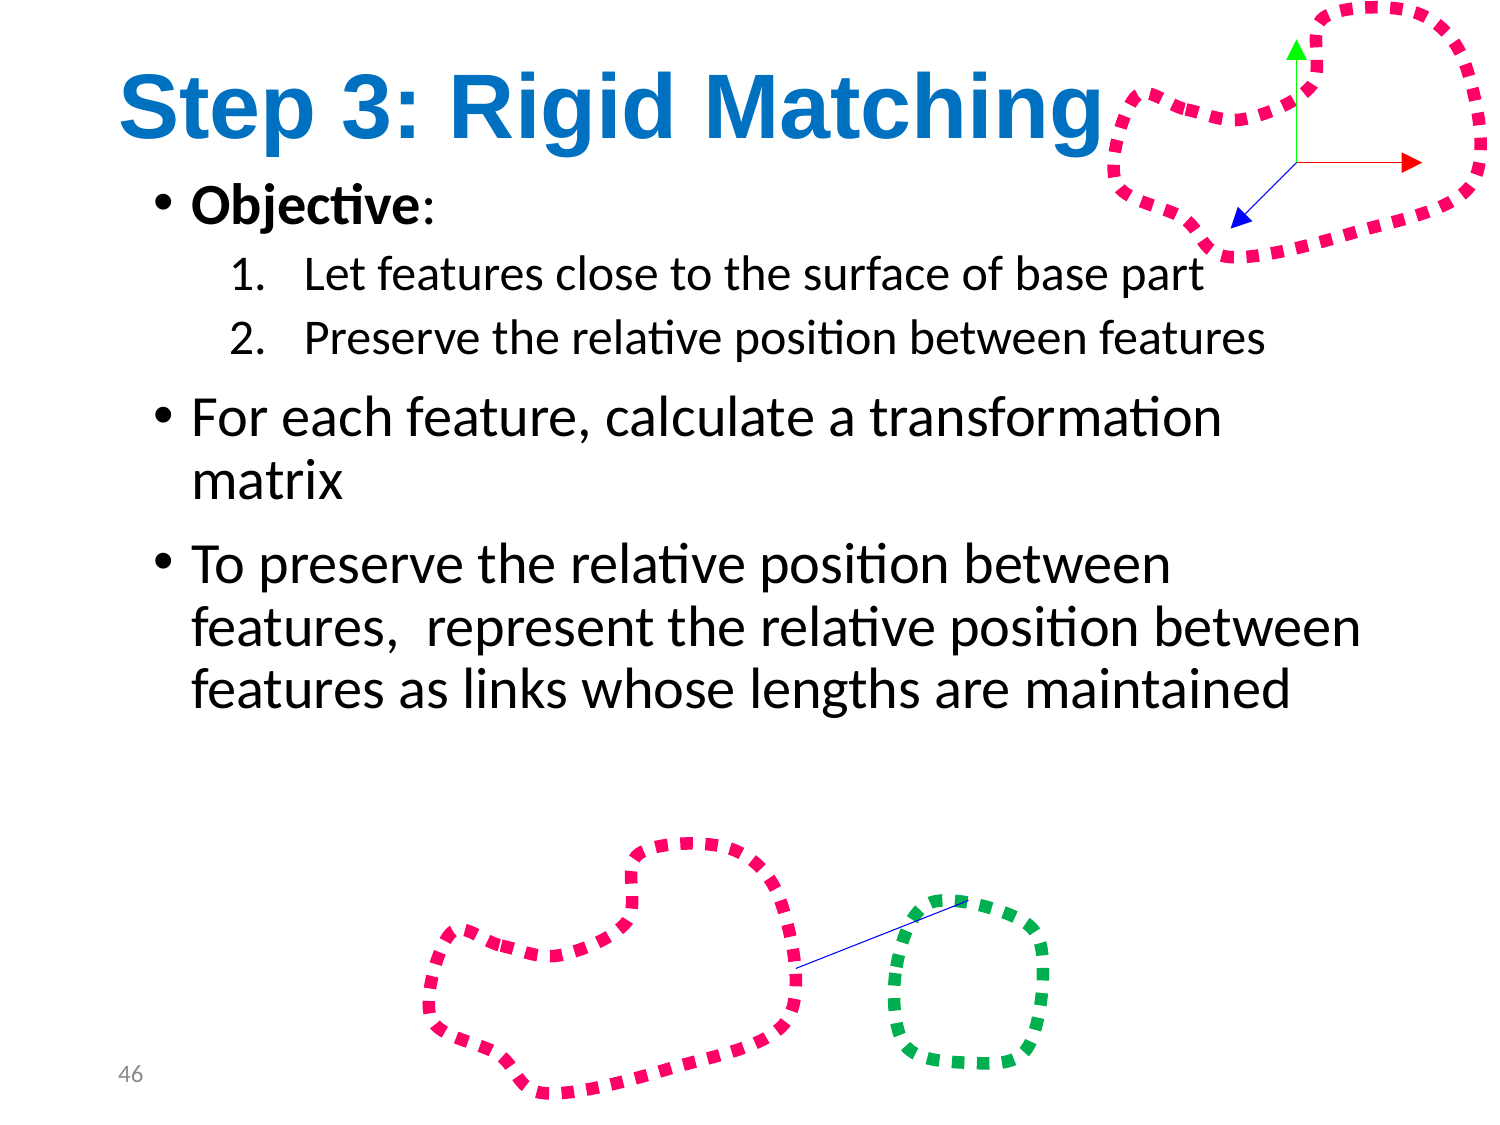

# Step 3: Rigid Matching

Objective:
Let features close to the surface of base part
Preserve the relative position between features
For each feature, calculate a transformation matrix
To preserve the relative position between features,  represent the relative position between features as links whose lengths are maintained

46